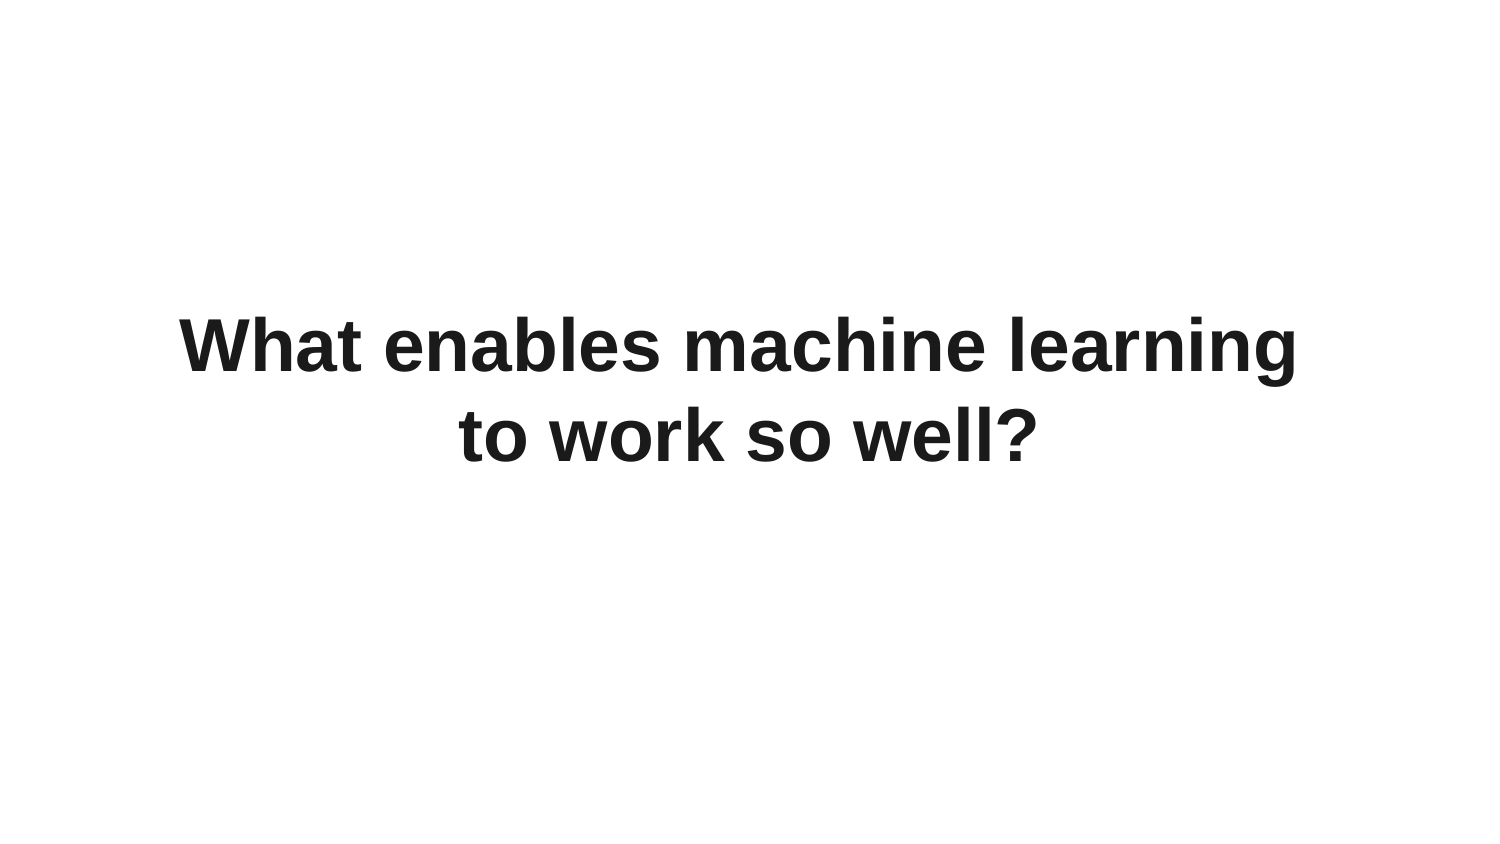

# What enables machine learning
to work so well?